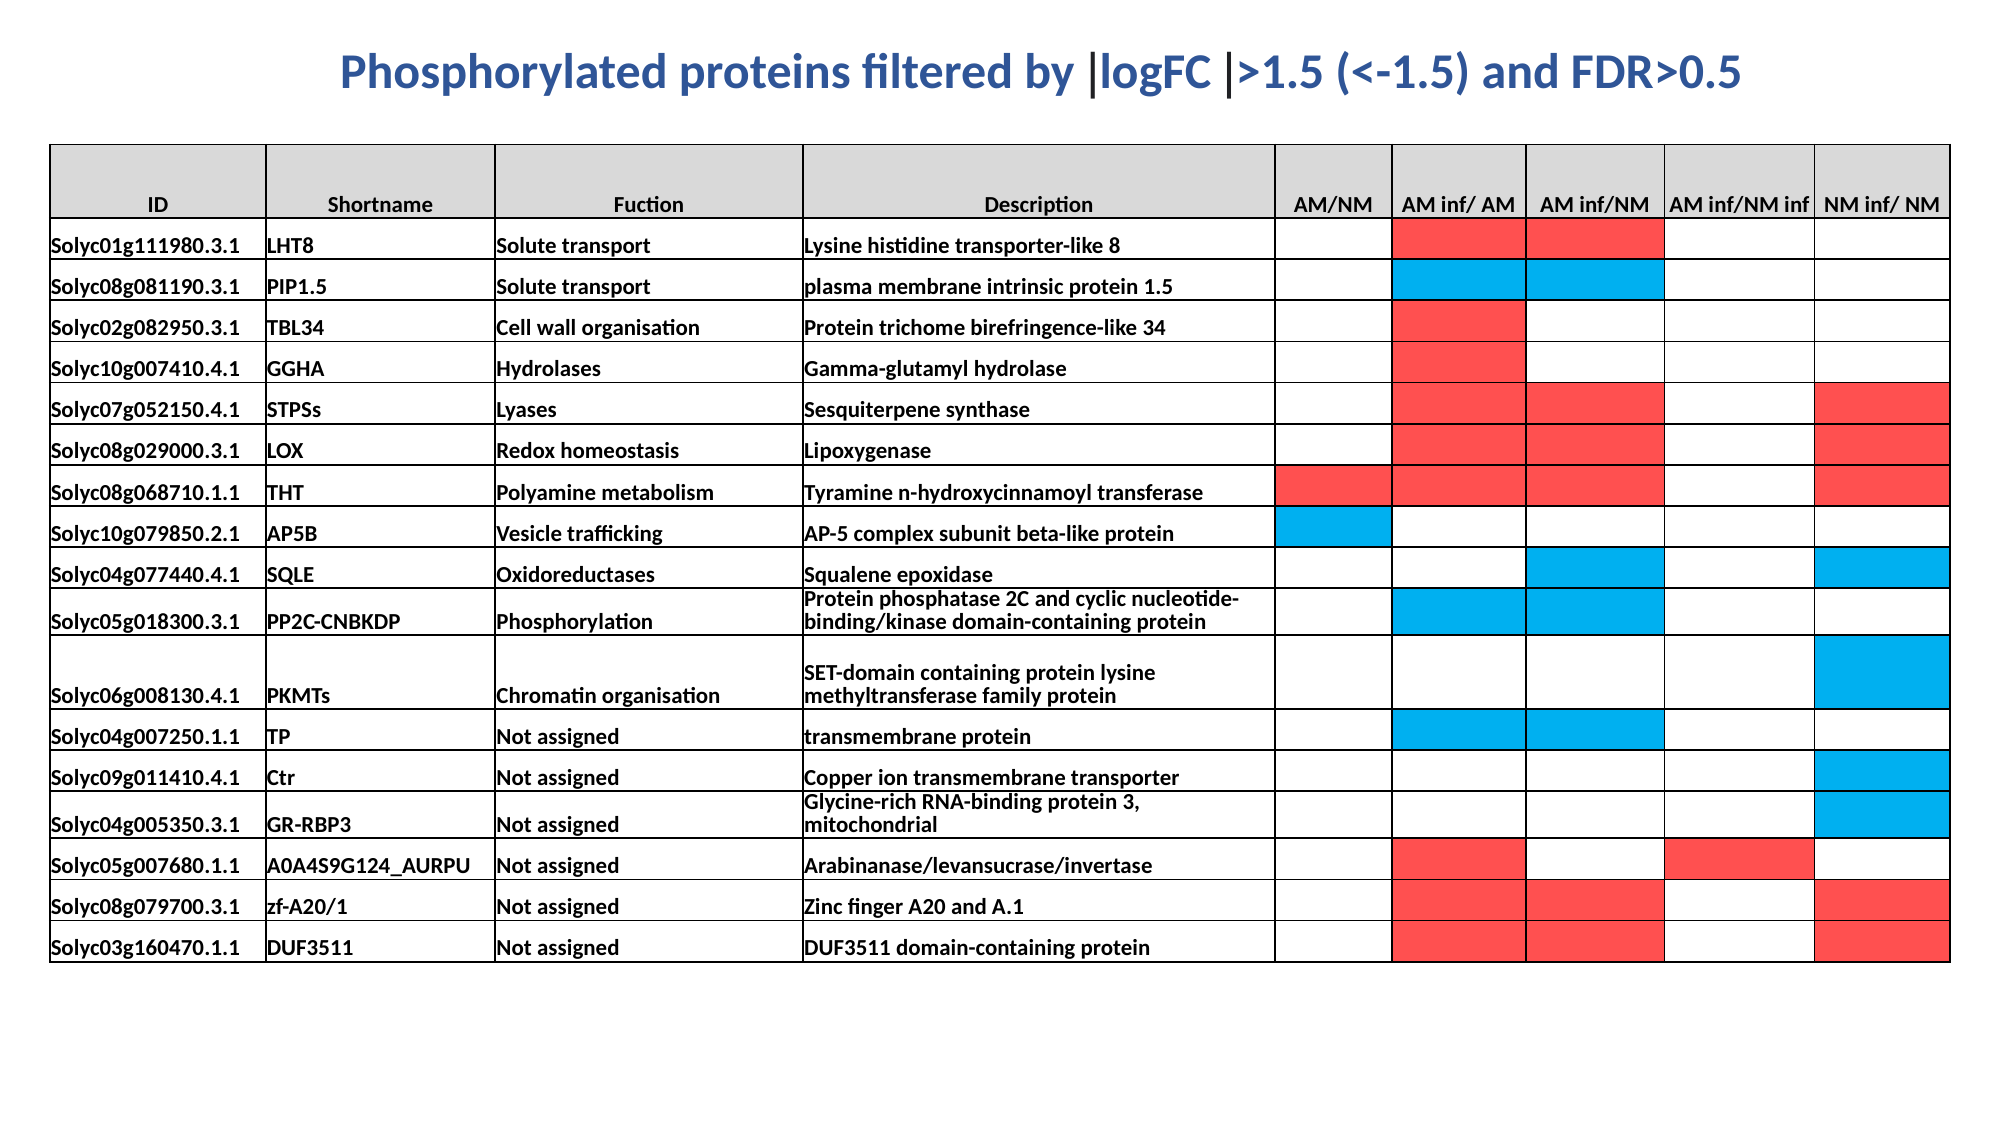

Phosphorylated proteins filtered by |logFC |>1.5 (<-1.5) and FDR>0.5
| ID | Shortname | Fuction | Description | AM/NM | AM inf/ AM | AM inf/NM | AM inf/NM inf | NM inf/ NM |
| --- | --- | --- | --- | --- | --- | --- | --- | --- |
| Solyc01g111980.3.1 | LHT8 | Solute transport | Lysine histidine transporter-like 8 |  |  |  |  |  |
| Solyc08g081190.3.1 | PIP1.5 | Solute transport | plasma membrane intrinsic protein 1.5 |  |  |  |  |  |
| Solyc02g082950.3.1 | TBL34 | Cell wall organisation | Protein trichome birefringence-like 34 |  |  |  |  |  |
| Solyc10g007410.4.1 | GGHA | Hydrolases | Gamma-glutamyl hydrolase |  |  |  |  |  |
| Solyc07g052150.4.1 | STPSs | Lyases | Sesquiterpene synthase |  |  |  |  |  |
| Solyc08g029000.3.1 | LOX | Redox homeostasis | Lipoxygenase |  |  |  |  |  |
| Solyc08g068710.1.1 | THT | Polyamine metabolism | Tyramine n-hydroxycinnamoyl transferase |  |  |  |  |  |
| Solyc10g079850.2.1 | AP5B | Vesicle trafficking | AP-5 complex subunit beta-like protein |  |  |  |  |  |
| Solyc04g077440.4.1 | SQLE | Oxidoreductases | Squalene epoxidase |  |  |  |  |  |
| Solyc05g018300.3.1 | PP2C-CNBKDP | Phosphorylation | Protein phosphatase 2C and cyclic nucleotide-binding/kinase domain-containing protein |  |  |  |  |  |
| Solyc06g008130.4.1 | PKMTs | Chromatin organisation | SET-domain containing protein lysine methyltransferase family protein |  |  |  |  |  |
| Solyc04g007250.1.1 | TP | Not assigned | transmembrane protein |  |  |  |  |  |
| Solyc09g011410.4.1 | Ctr | Not assigned | Copper ion transmembrane transporter |  |  |  |  |  |
| Solyc04g005350.3.1 | GR-RBP3 | Not assigned | Glycine-rich RNA-binding protein 3, mitochondrial |  |  |  |  |  |
| Solyc05g007680.1.1 | A0A4S9G124\_AURPU | Not assigned | Arabinanase/levansucrase/invertase |  |  |  |  |  |
| Solyc08g079700.3.1 | zf-A20/1 | Not assigned | Zinc finger A20 and A.1 |  |  |  |  |  |
| Solyc03g160470.1.1 | DUF3511 | Not assigned | DUF3511 domain-containing protein |  |  |  |  |  |